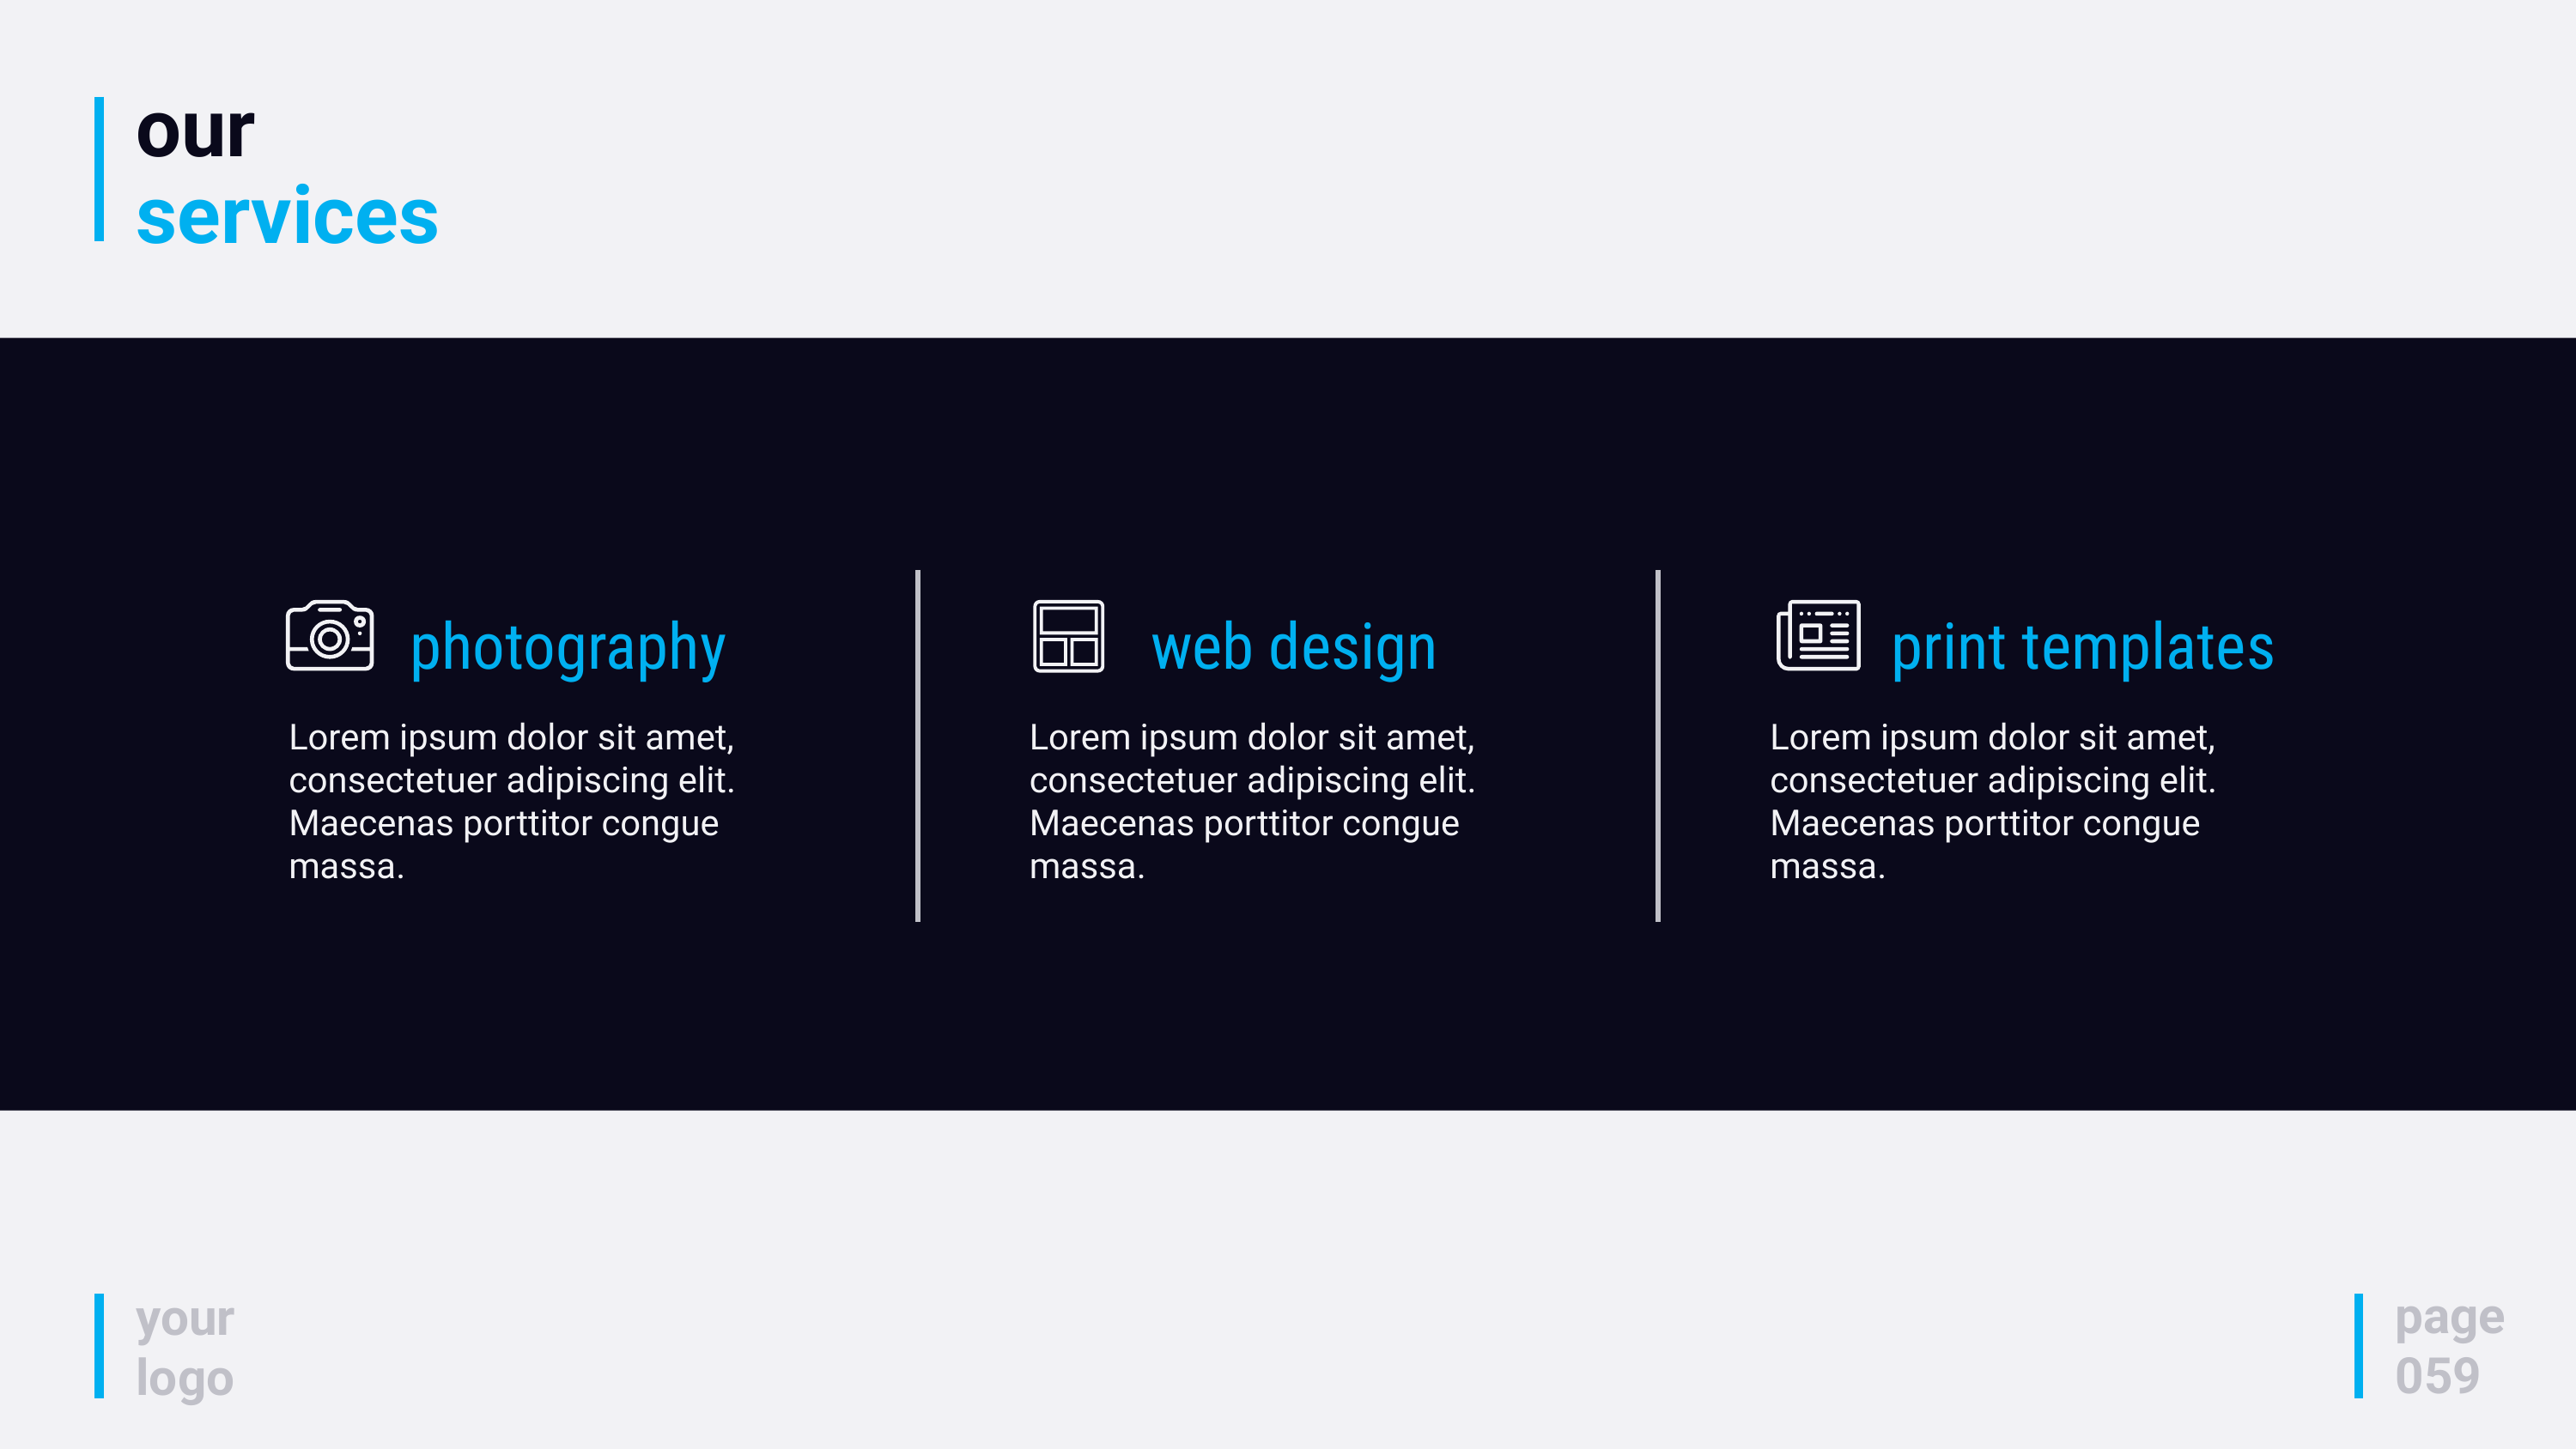

# our services

photography

Lorem ipsum dolor sit amet, consectetuer adipiscing elit. Maecenas porttitor congue massa.
web design

Lorem ipsum dolor sit amet, consectetuer adipiscing elit. Maecenas porttitor congue massa.
print templates
Lorem ipsum dolor sit amet, consectetuer adipiscing elit. Maecenas porttitor congue massa.

page
059